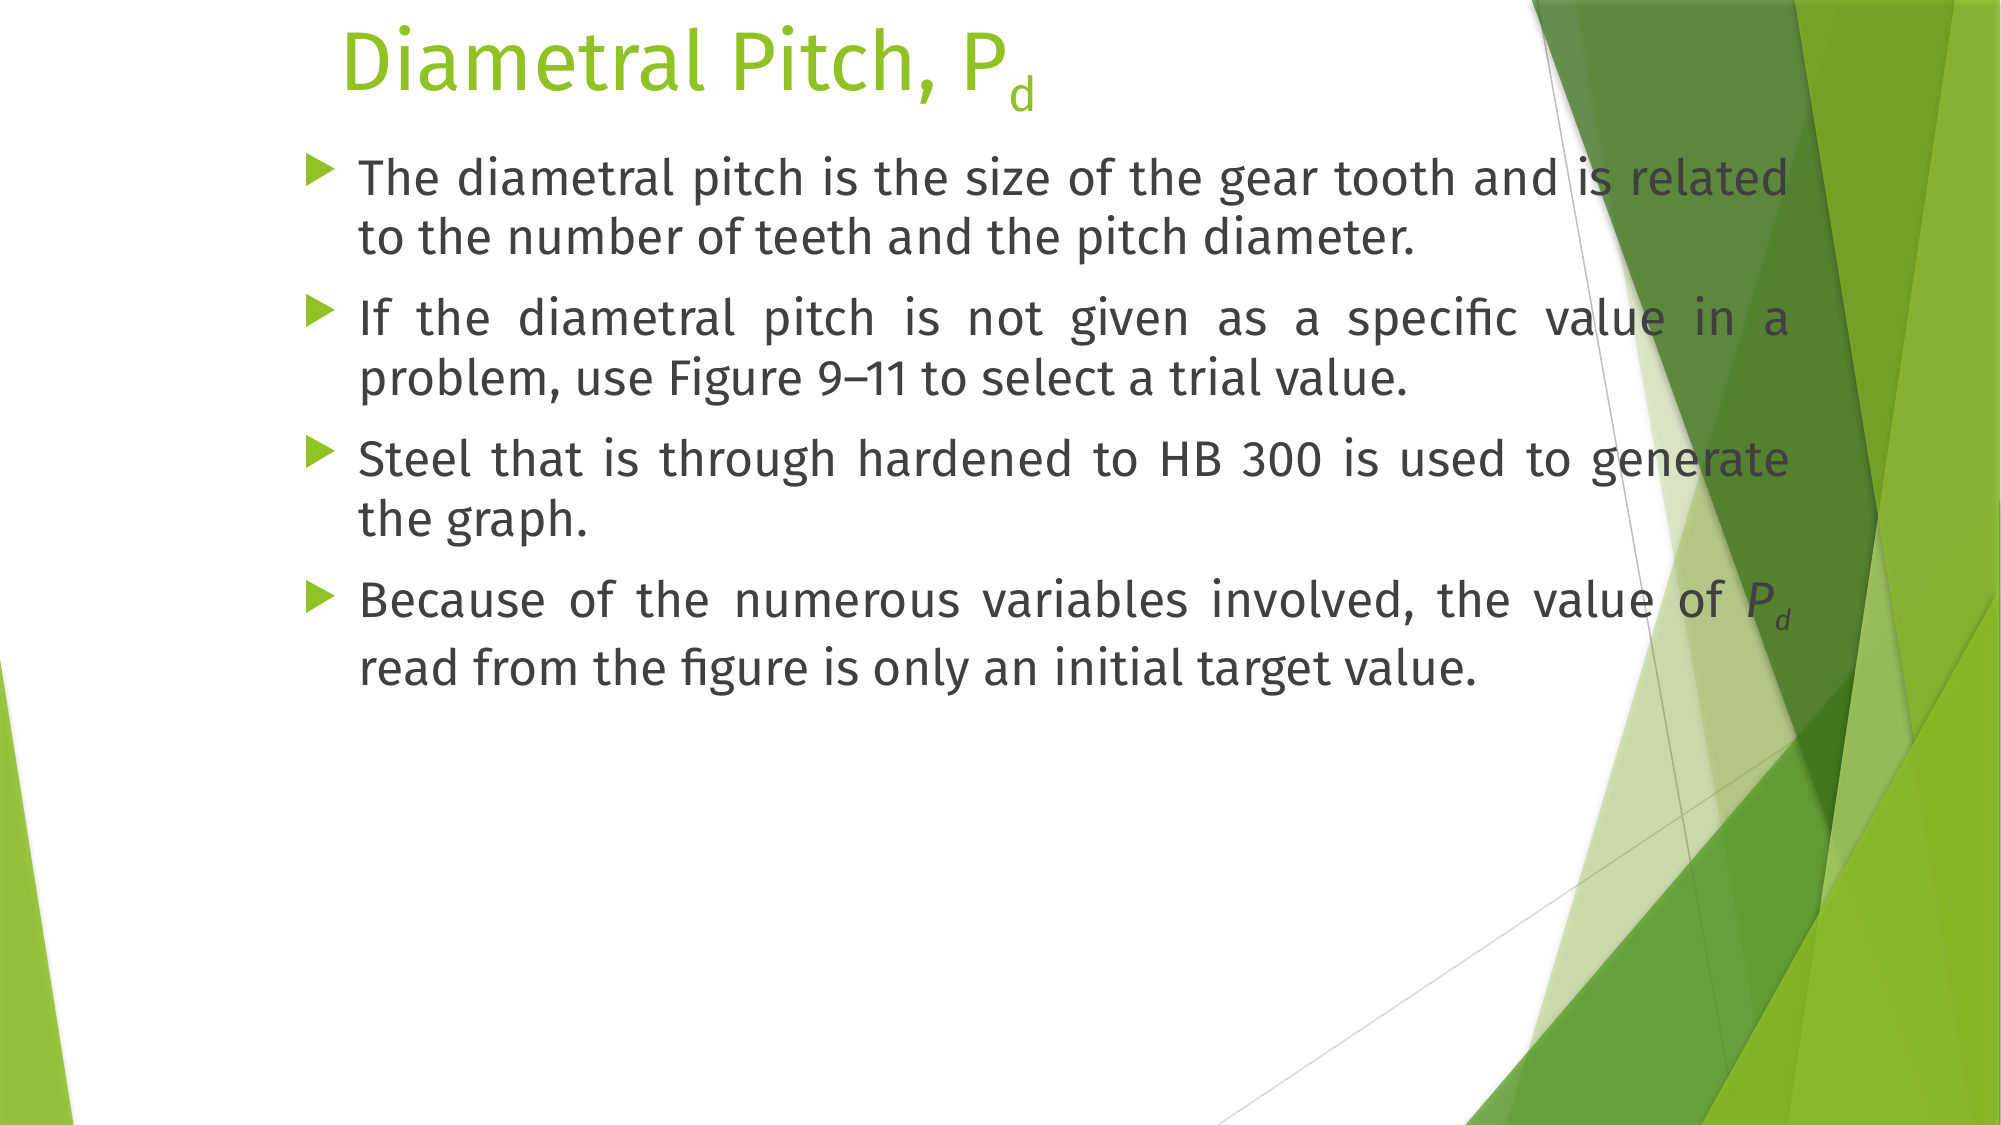

# Diametral Pitch, Pd
The diametral pitch is the size of the gear tooth and is related to the number of teeth and the pitch diameter.
If the diametral pitch is not given as a specific value in a problem, use Figure 9–11 to select a trial value.
Steel that is through hardened to HB 300 is used to generate the graph.
Because of the numerous variables involved, the value of Pd read from the figure is only an initial target value.